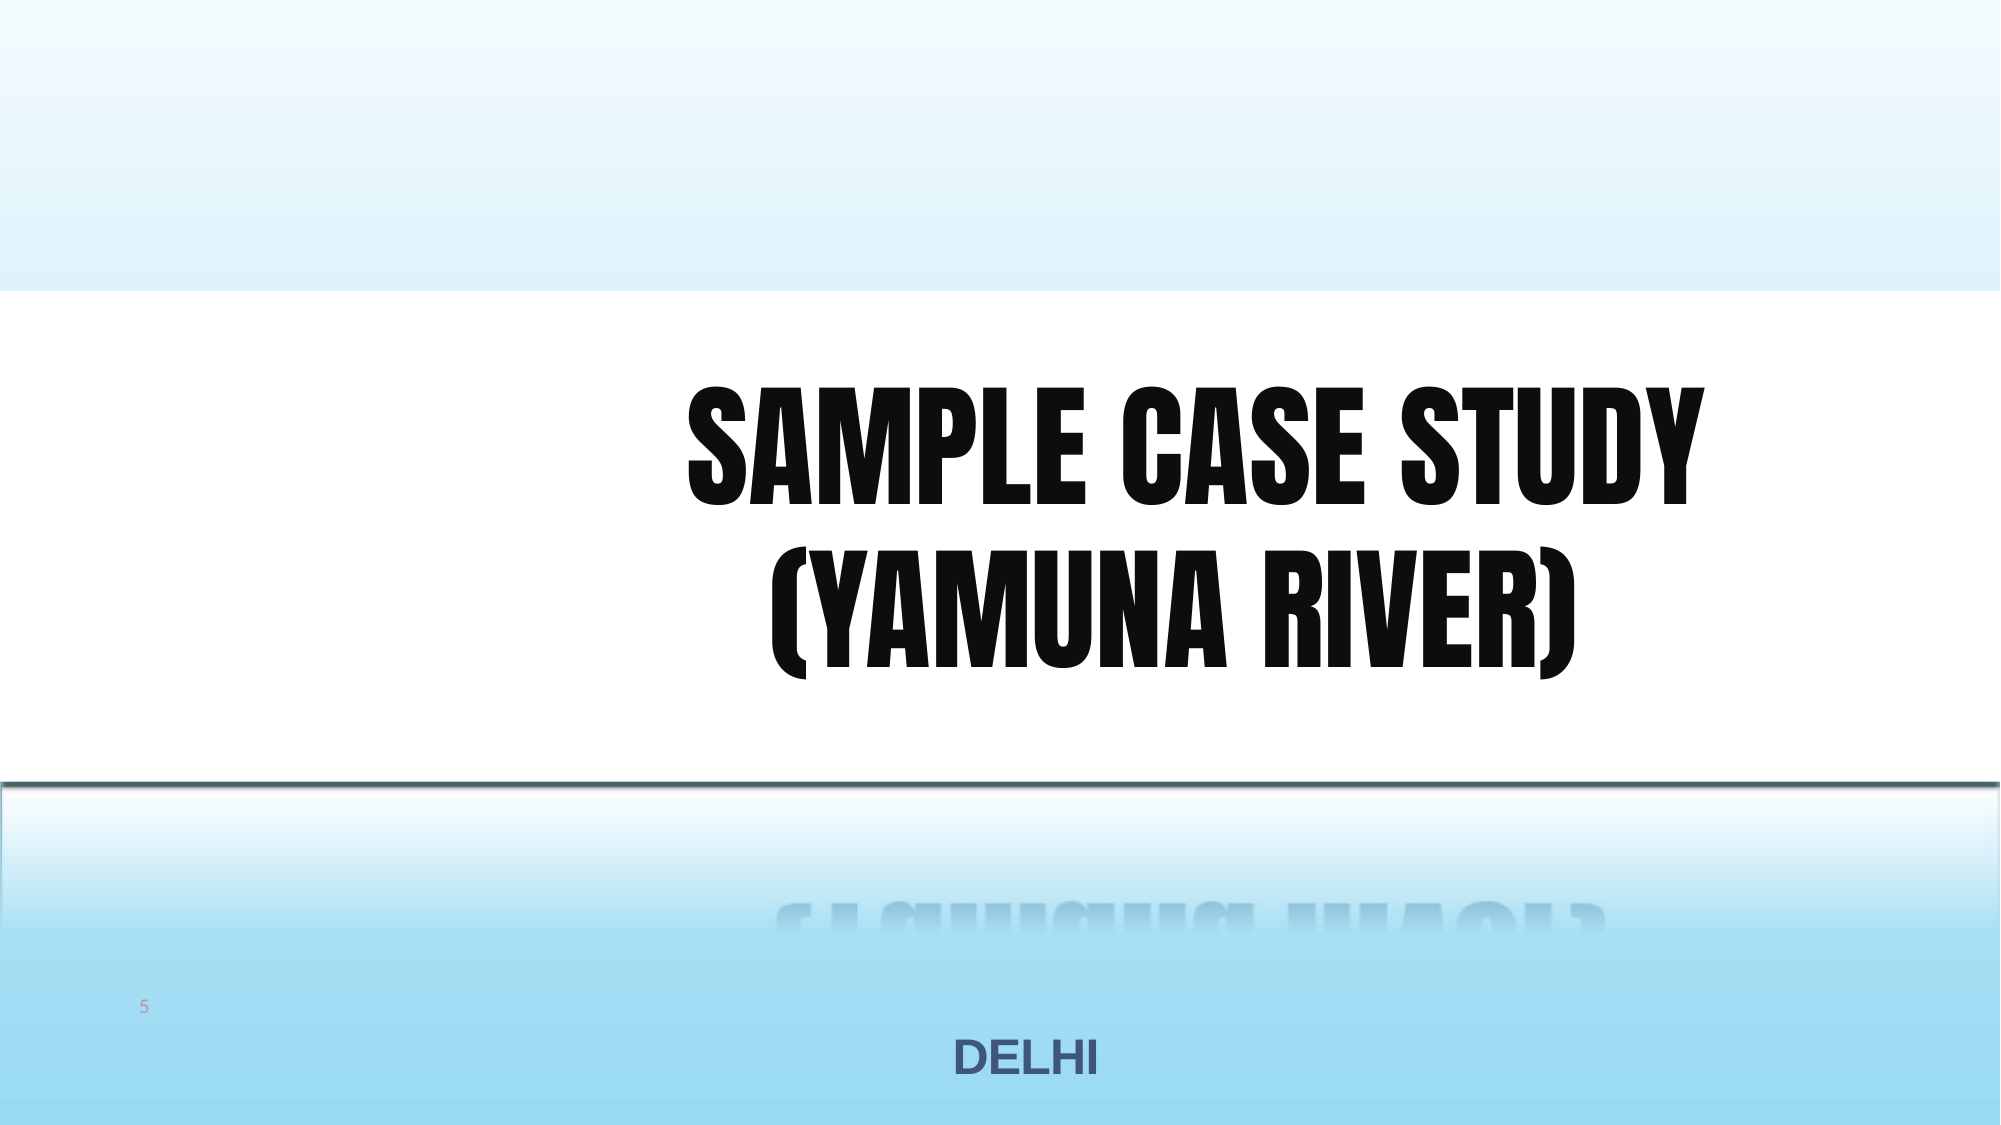

# Sample Case Study  (Yamuna River)
5
DELHI